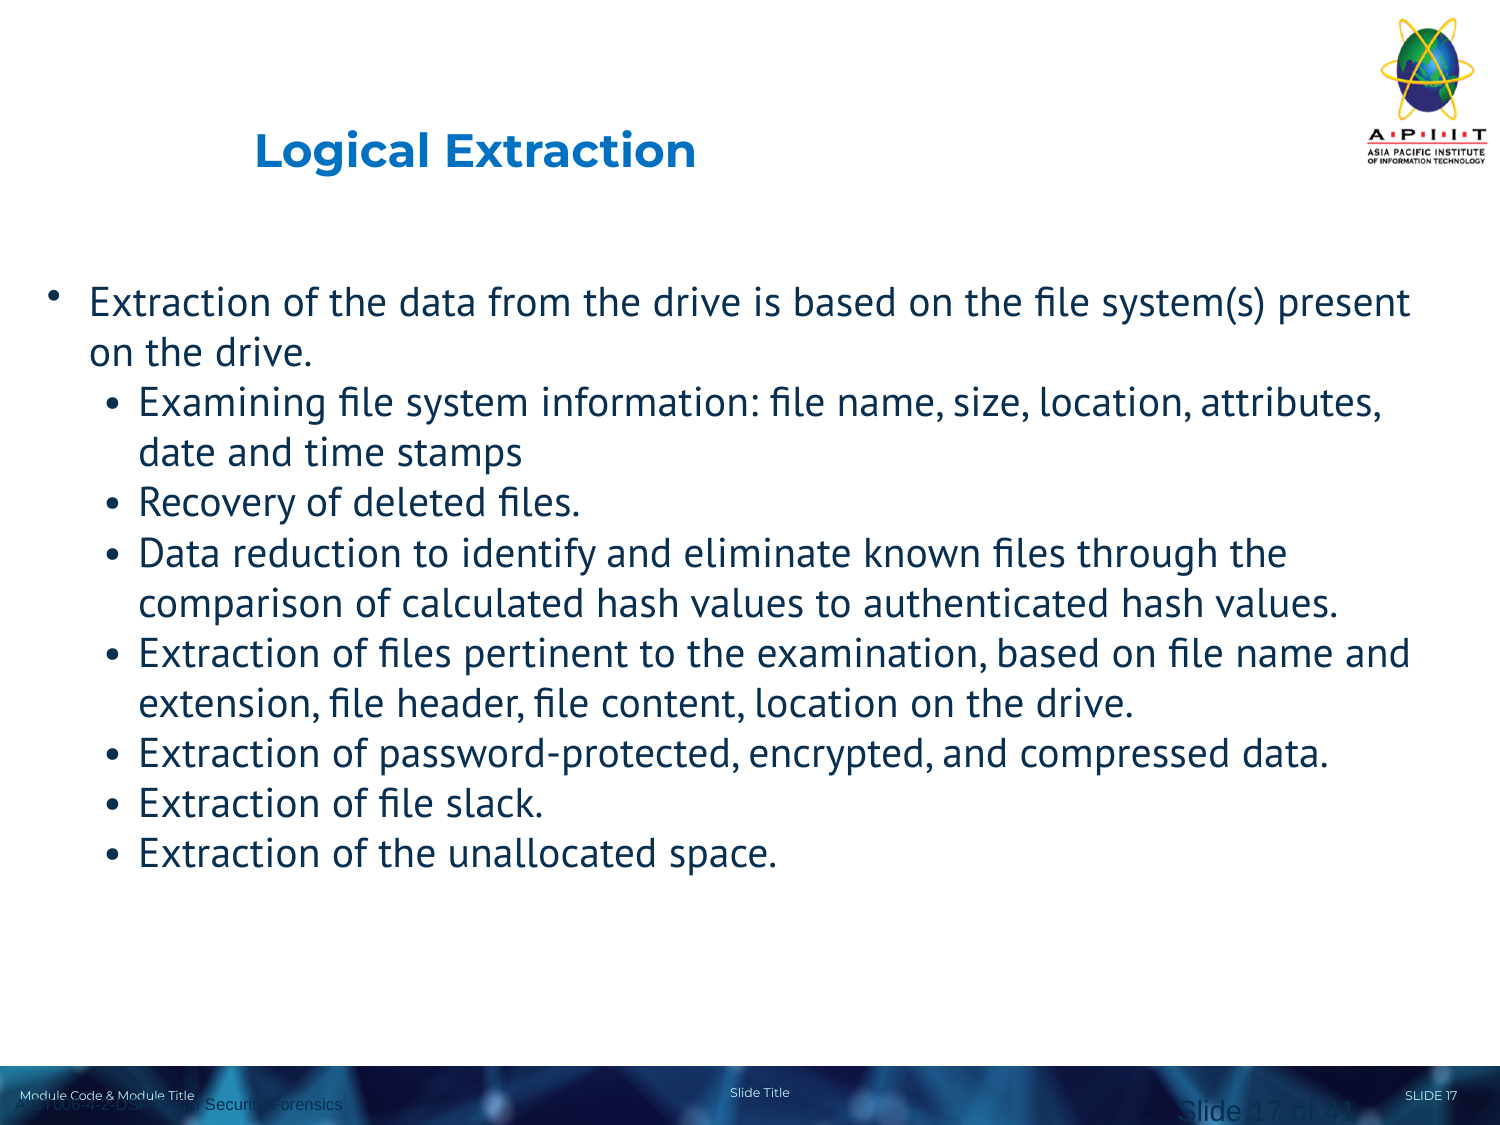

# Logical Extraction
Extraction of the data from the drive is based on the file system(s) present on the drive.
•	Examining file system information: file name, size, location, attributes, date and time stamps
•	Recovery of deleted files.
•	Data reduction to identify and eliminate known files through the comparison of calculated hash values to authenticated hash values.
•	Extraction of files pertinent to the examination, based on file name and extension, file header, file content, location on the drive.
•	Extraction of password-protected, encrypted, and compressed data.
•	Extraction of file slack.
•	Extraction of the unallocated space.
Slide 17 of 41